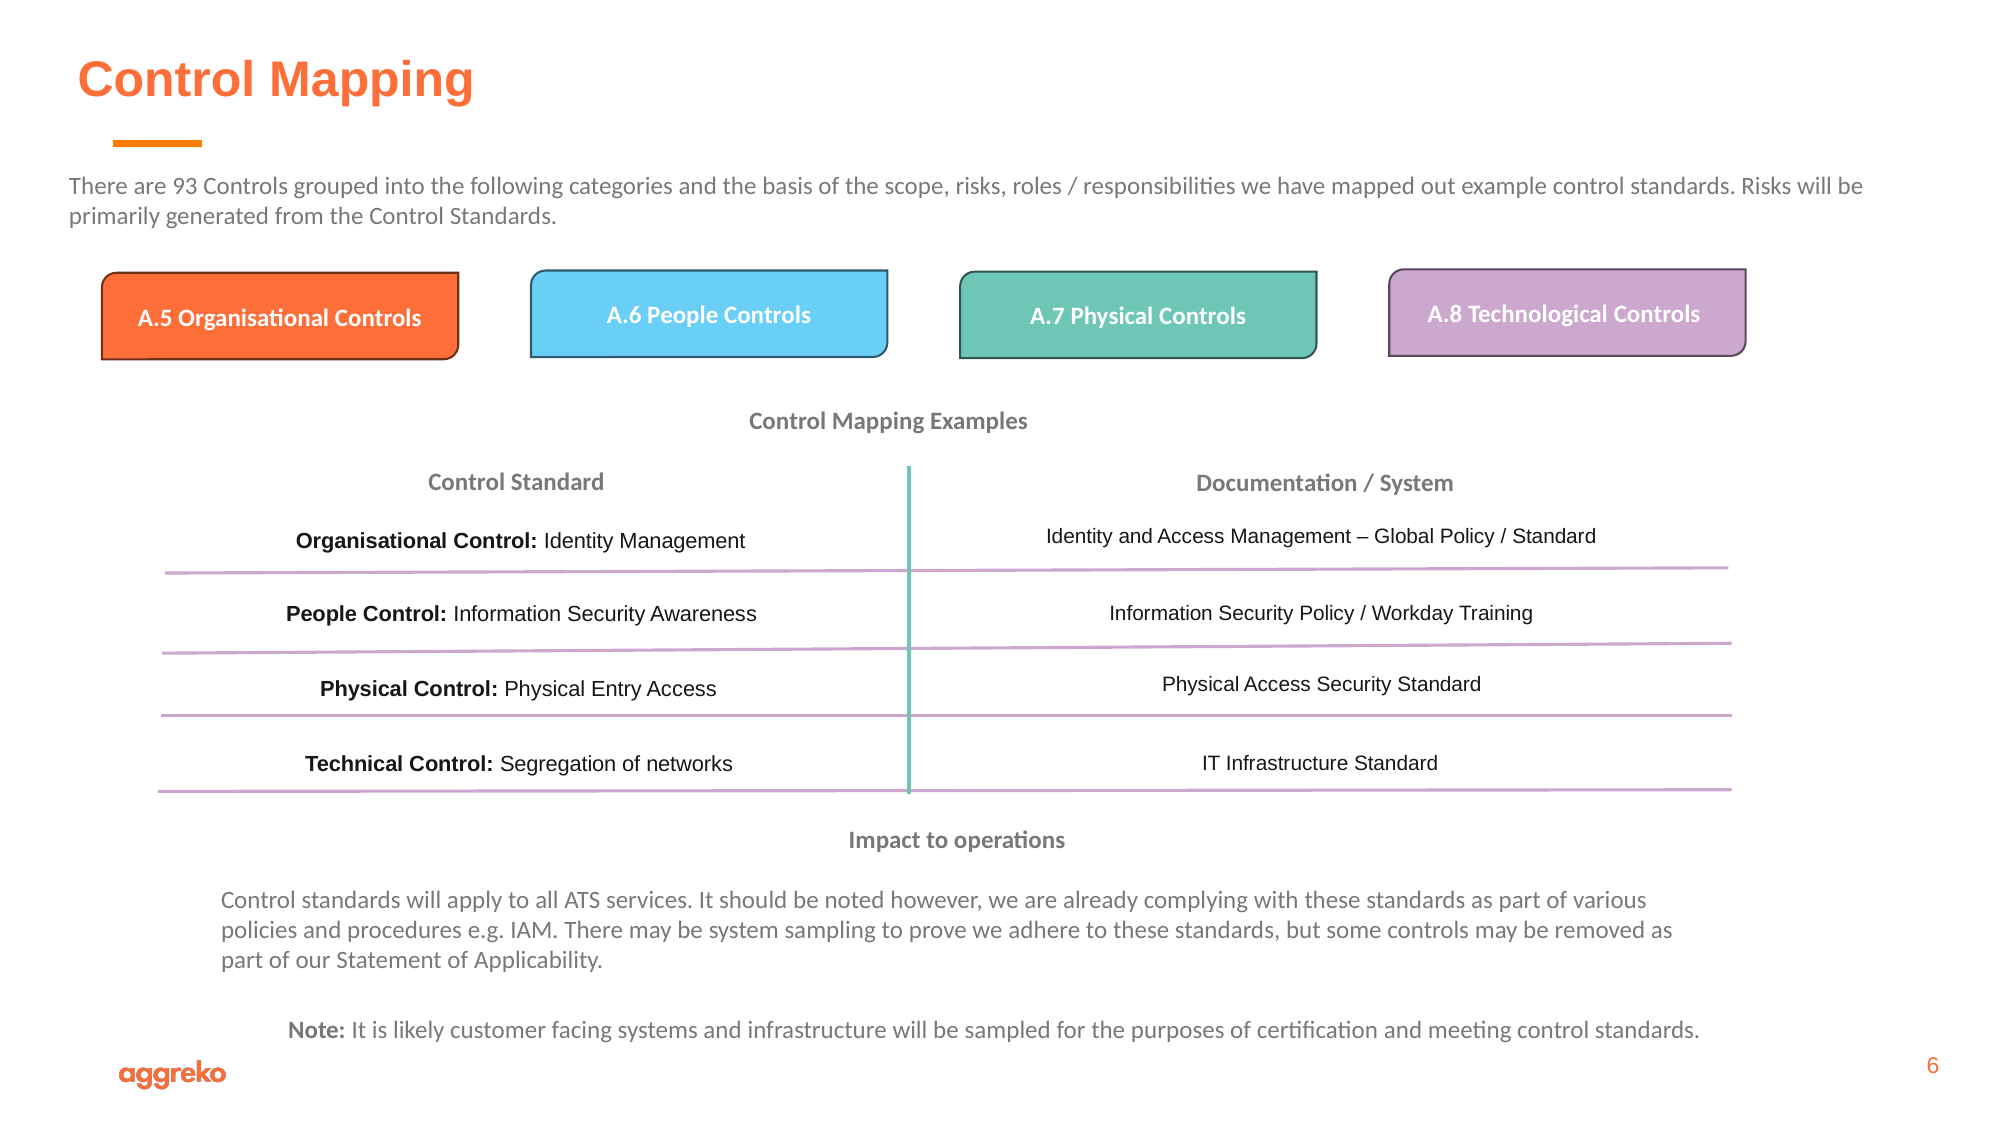

Control Mapping
There are 93 Controls grouped into the following categories and the basis of the scope, risks, roles / responsibilities we have mapped out example control standards. Risks will be primarily generated from the Control Standards.

A.8 Technological Controls
A.6 People Controls
A.7 Physical Controls
A.5 Organisational Controls
Control Mapping Examples
Control Standard
Documentation / System
Identity and Access Management – Global Policy / Standard
Organisational Control: Identity Management
People Control: Information Security Awareness
Information Security Policy / Workday Training
Physical Access Security Standard
Physical Control: Physical Entry Access
Technical Control: Segregation of networks
IT Infrastructure Standard
Impact to operations

Control standards will apply to all ATS services. It should be noted however, we are already complying with these standards as part of various policies and procedures e.g. IAM. There may be system sampling to prove we adhere to these standards, but some controls may be removed as part of our Statement of Applicability.
Note: It is likely customer facing systems and infrastructure will be sampled for the purposes of certification and meeting control standards.
6